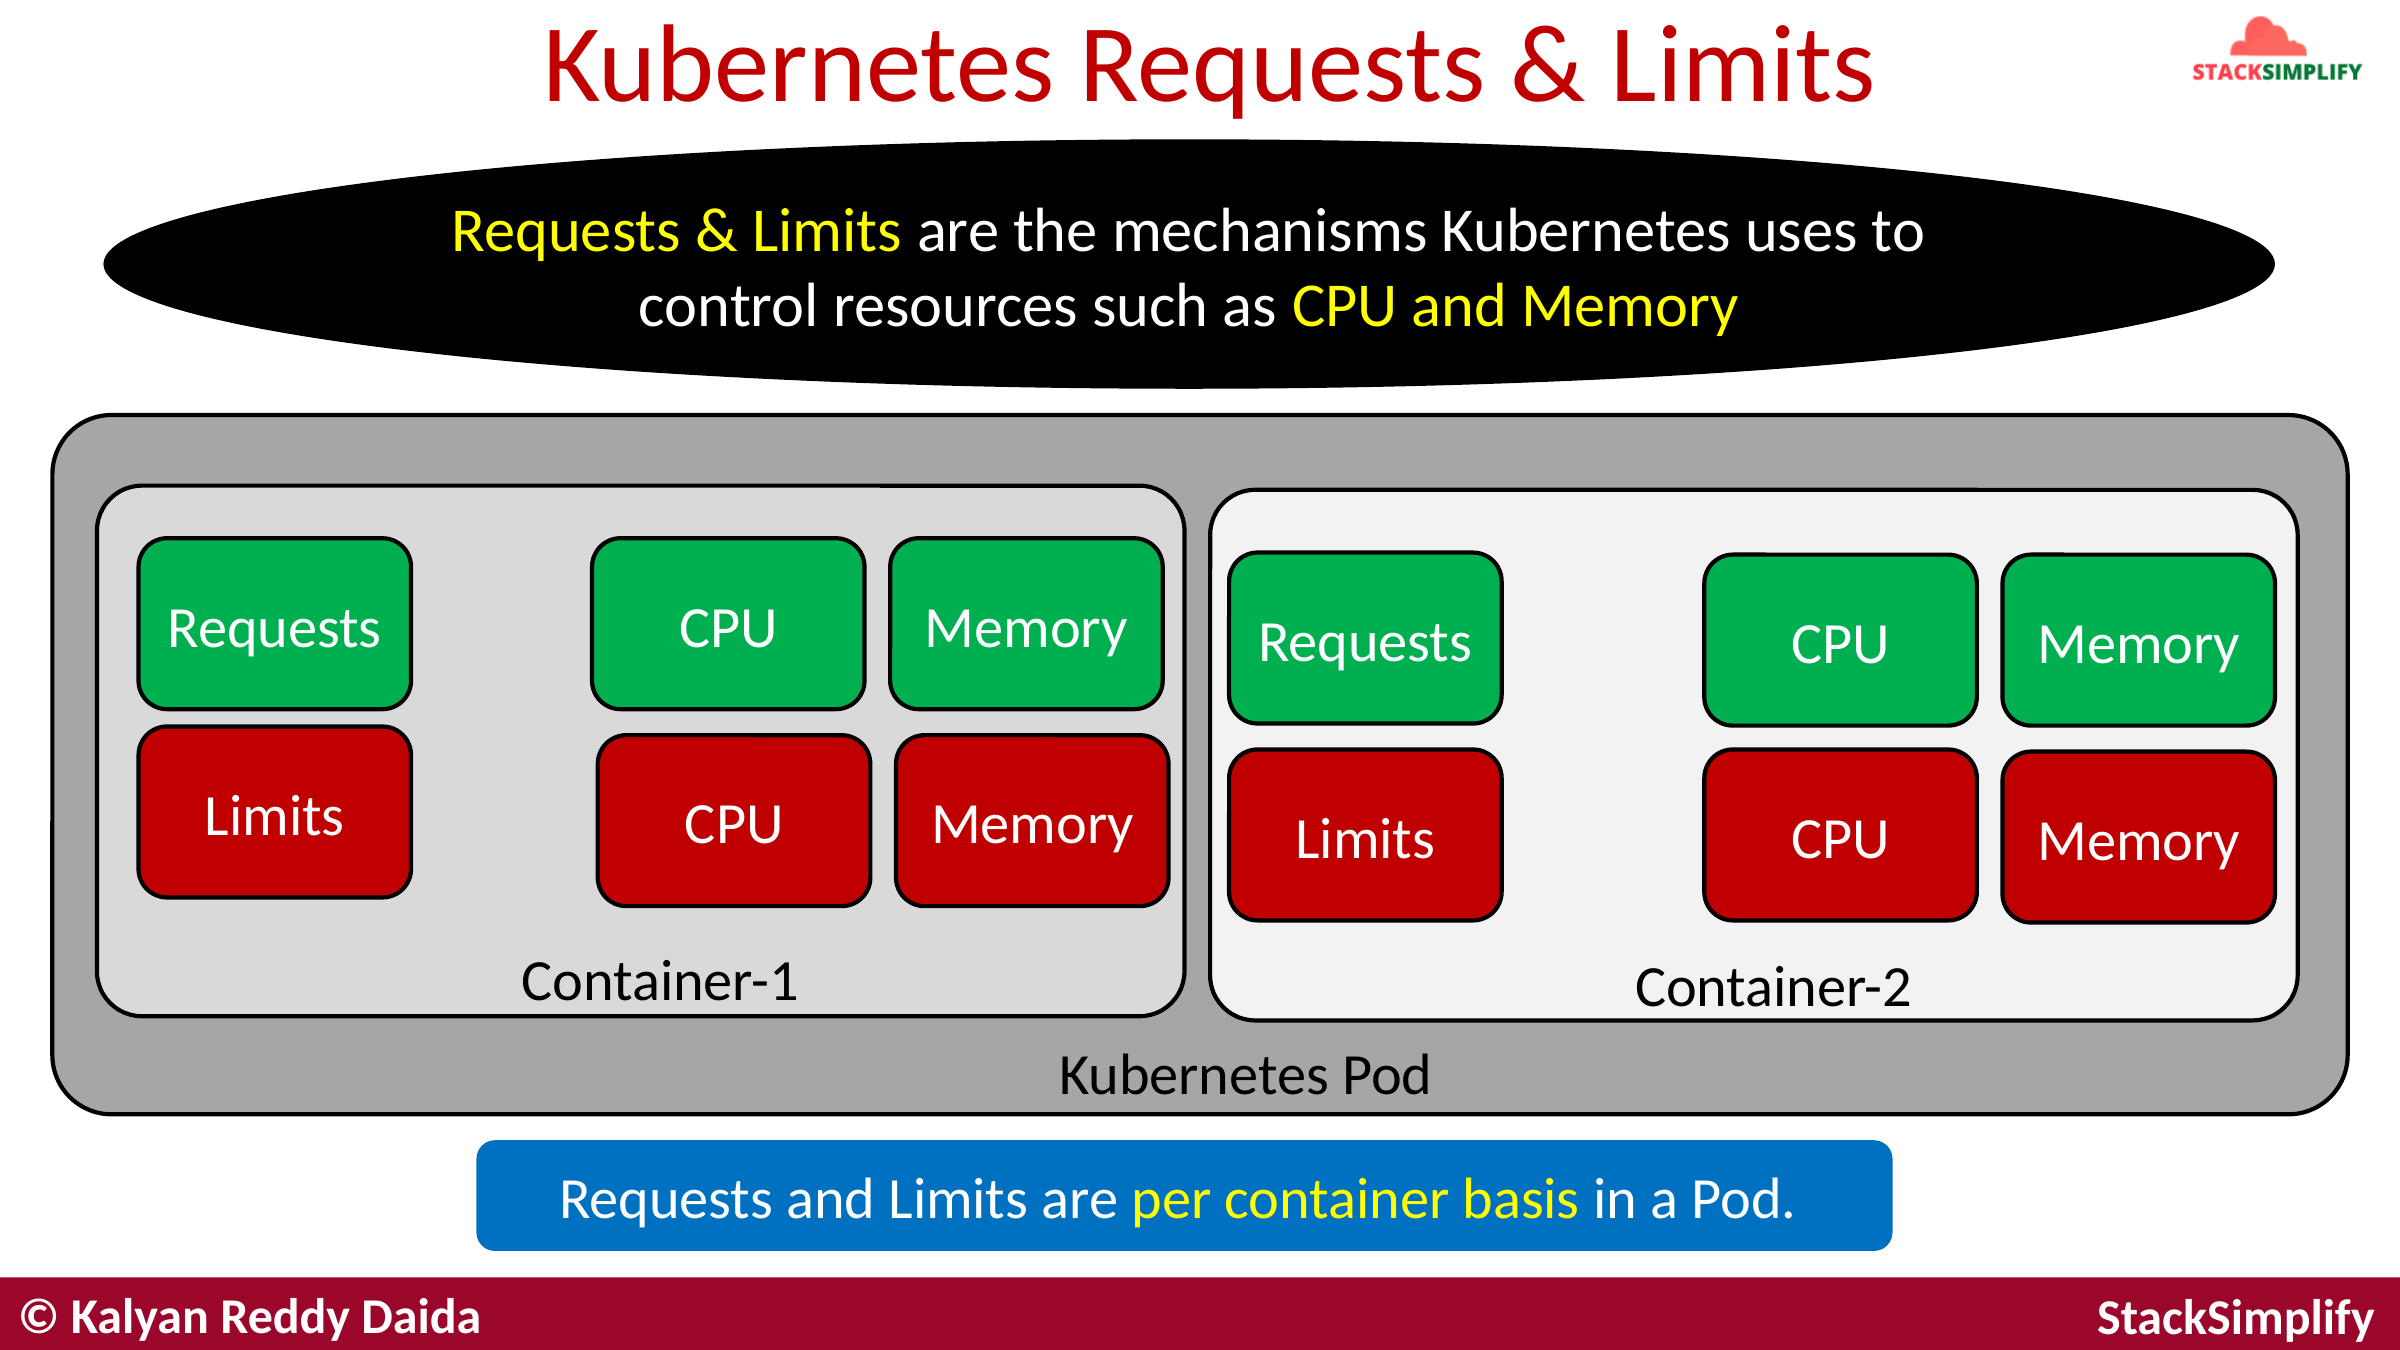

# Kubernetes Requests & Limits
Requests & Limits are the mechanisms Kubernetes uses to control resources such as CPU and Memory

Requests
CPU
Memory
Requests
CPU
Memory
Limits
CPU
Memory
Limits
CPU
Memory
Container-1
Container-2
Kubernetes Pod
Requests and Limits are per container basis in a Pod.
© Kalyan Reddy Daida